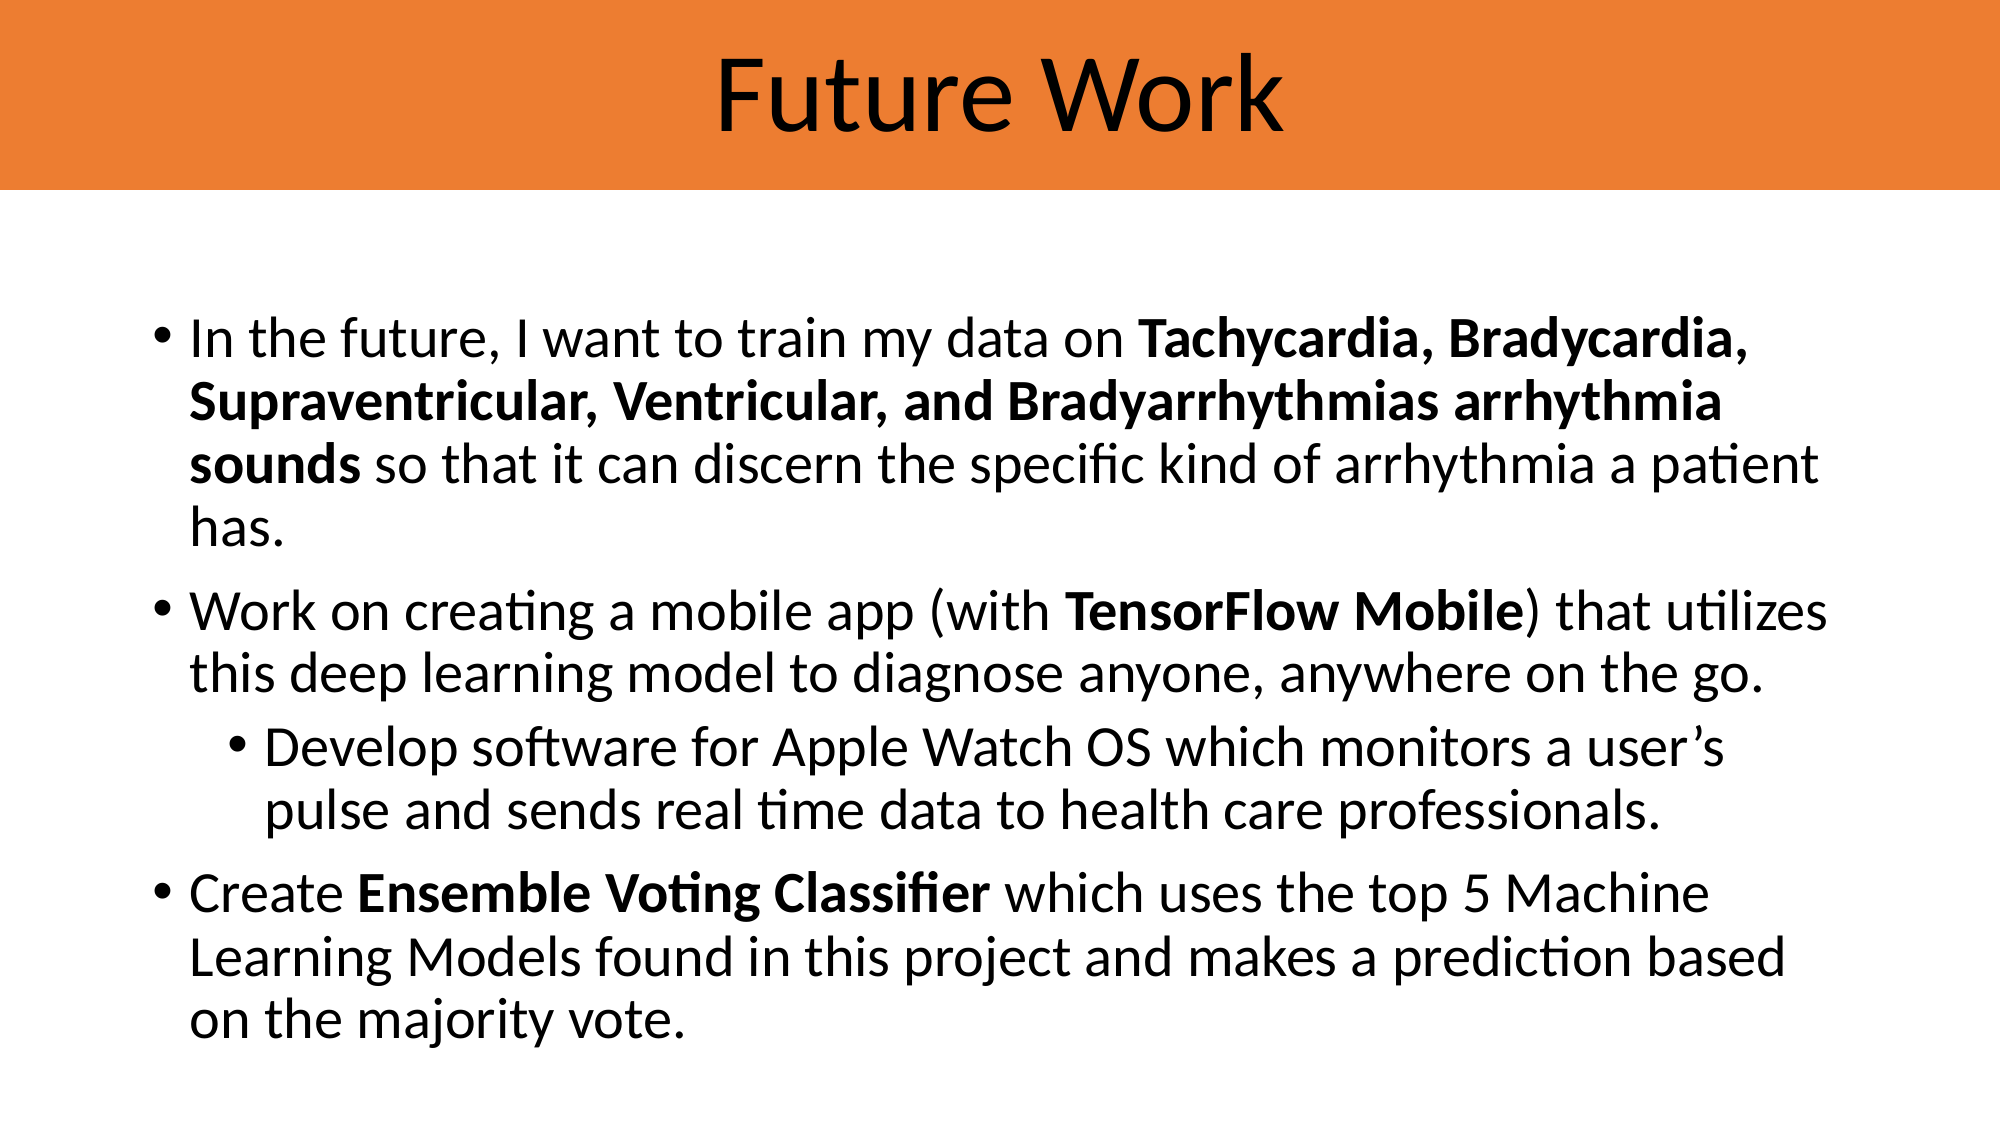

# Future Work
In the future, I want to train my data on Tachycardia, Bradycardia, Supraventricular, Ventricular, and Bradyarrhythmias arrhythmia sounds so that it can discern the specific kind of arrhythmia a patient has.
Work on creating a mobile app (with TensorFlow Mobile) that utilizes this deep learning model to diagnose anyone, anywhere on the go.
Develop software for Apple Watch OS which monitors a user’s pulse and sends real time data to health care professionals.
Create Ensemble Voting Classifier which uses the top 5 Machine Learning Models found in this project and makes a prediction based on the majority vote.